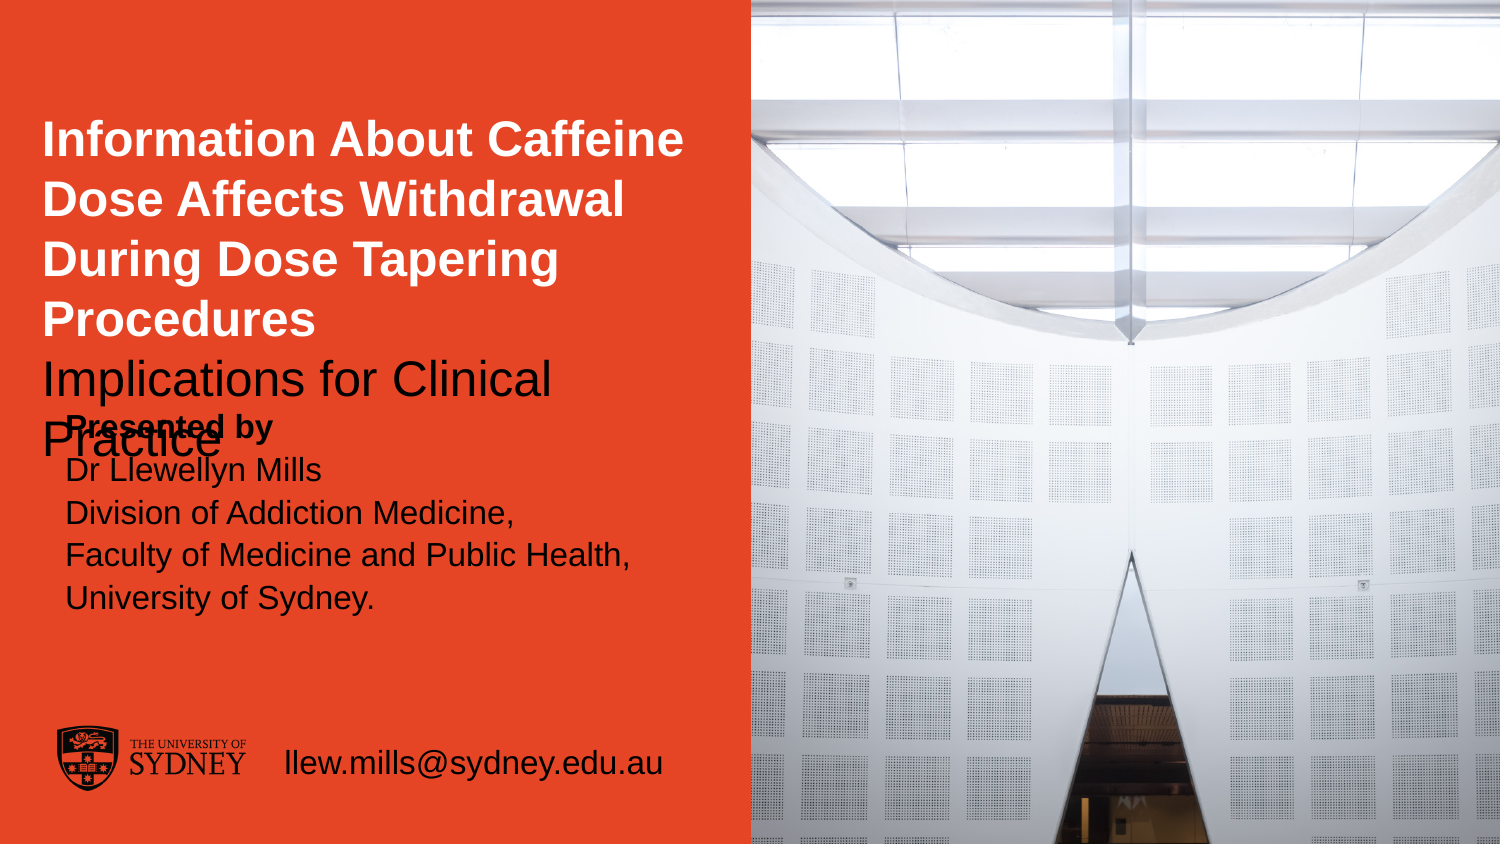

# Information About Caffeine Dose Affects Withdrawal During Dose Tapering Procedures Implications for Clinical Practice
Presented by
Dr Llewellyn Mills
Division of Addiction Medicine,
Faculty of Medicine and Public Health,
University of Sydney.
llew.mills@sydney.edu.au